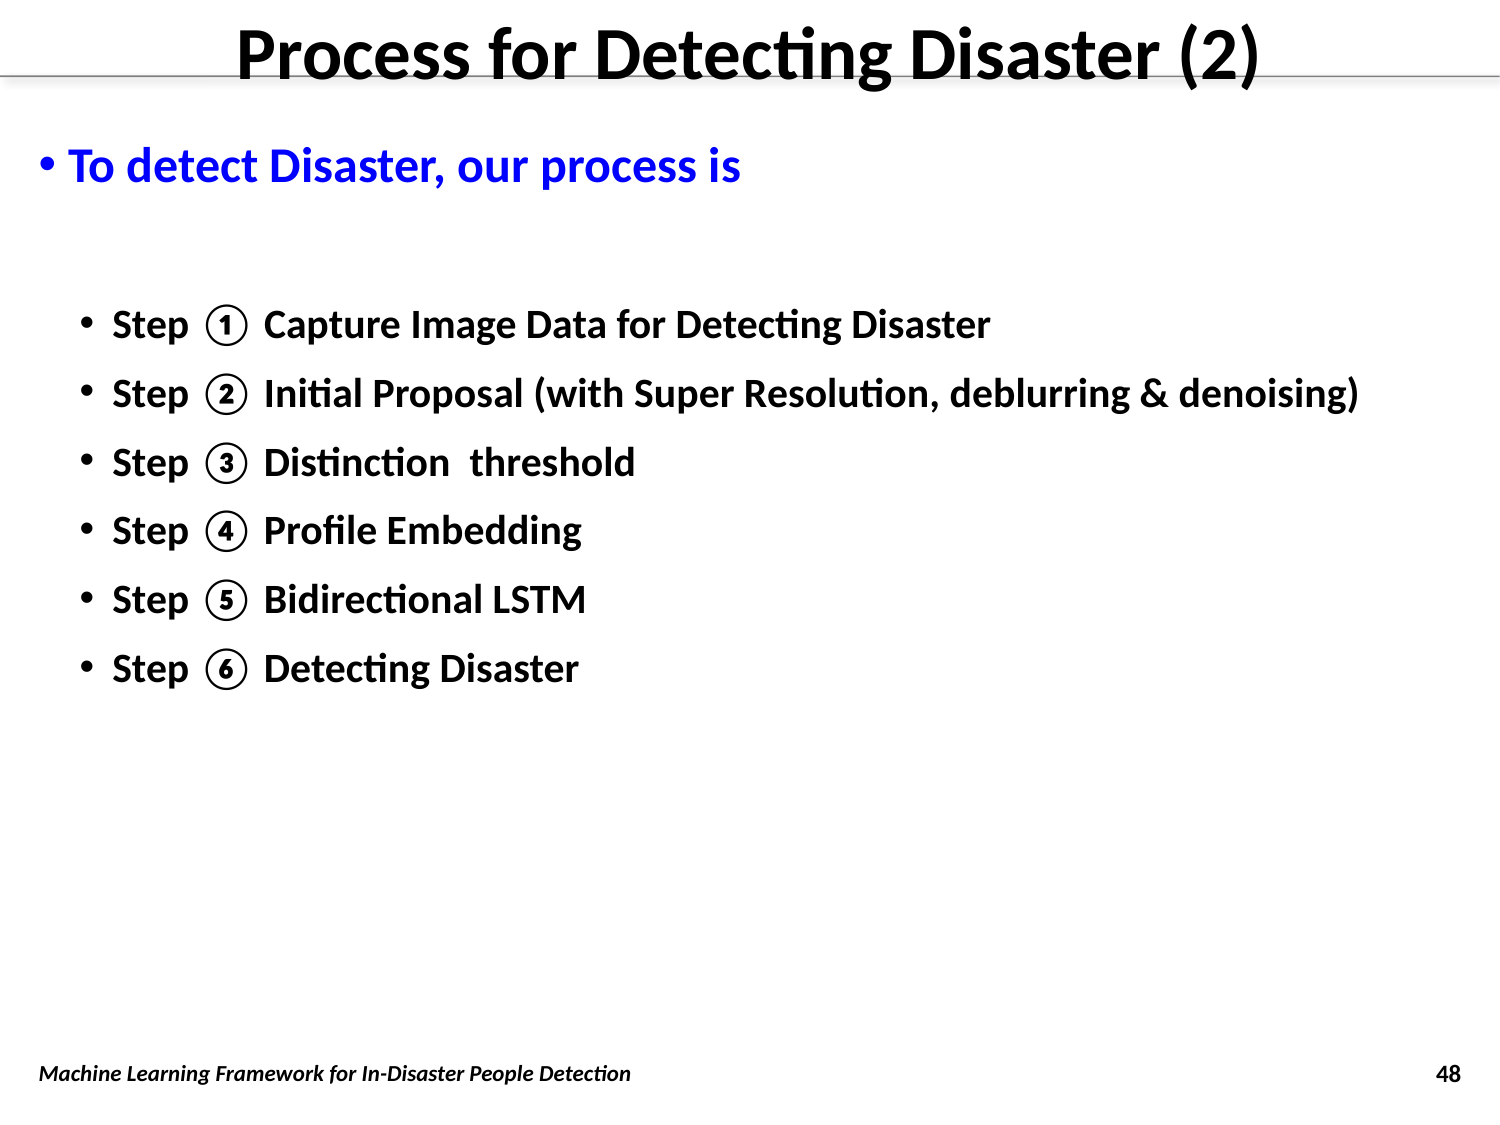

# Process for Detecting Disaster (2)
To detect Disaster, our process is

Step ① Capture Image Data for Detecting Disaster
Step ② Initial Proposal (with Super Resolution, deblurring & denoising)
Step ③ Distinction  threshold
Step ④ Profile Embedding
Step ⑤ Bidirectional LSTM
Step ⑥ Detecting Disaster
Machine Learning Framework for In-Disaster People Detection
48